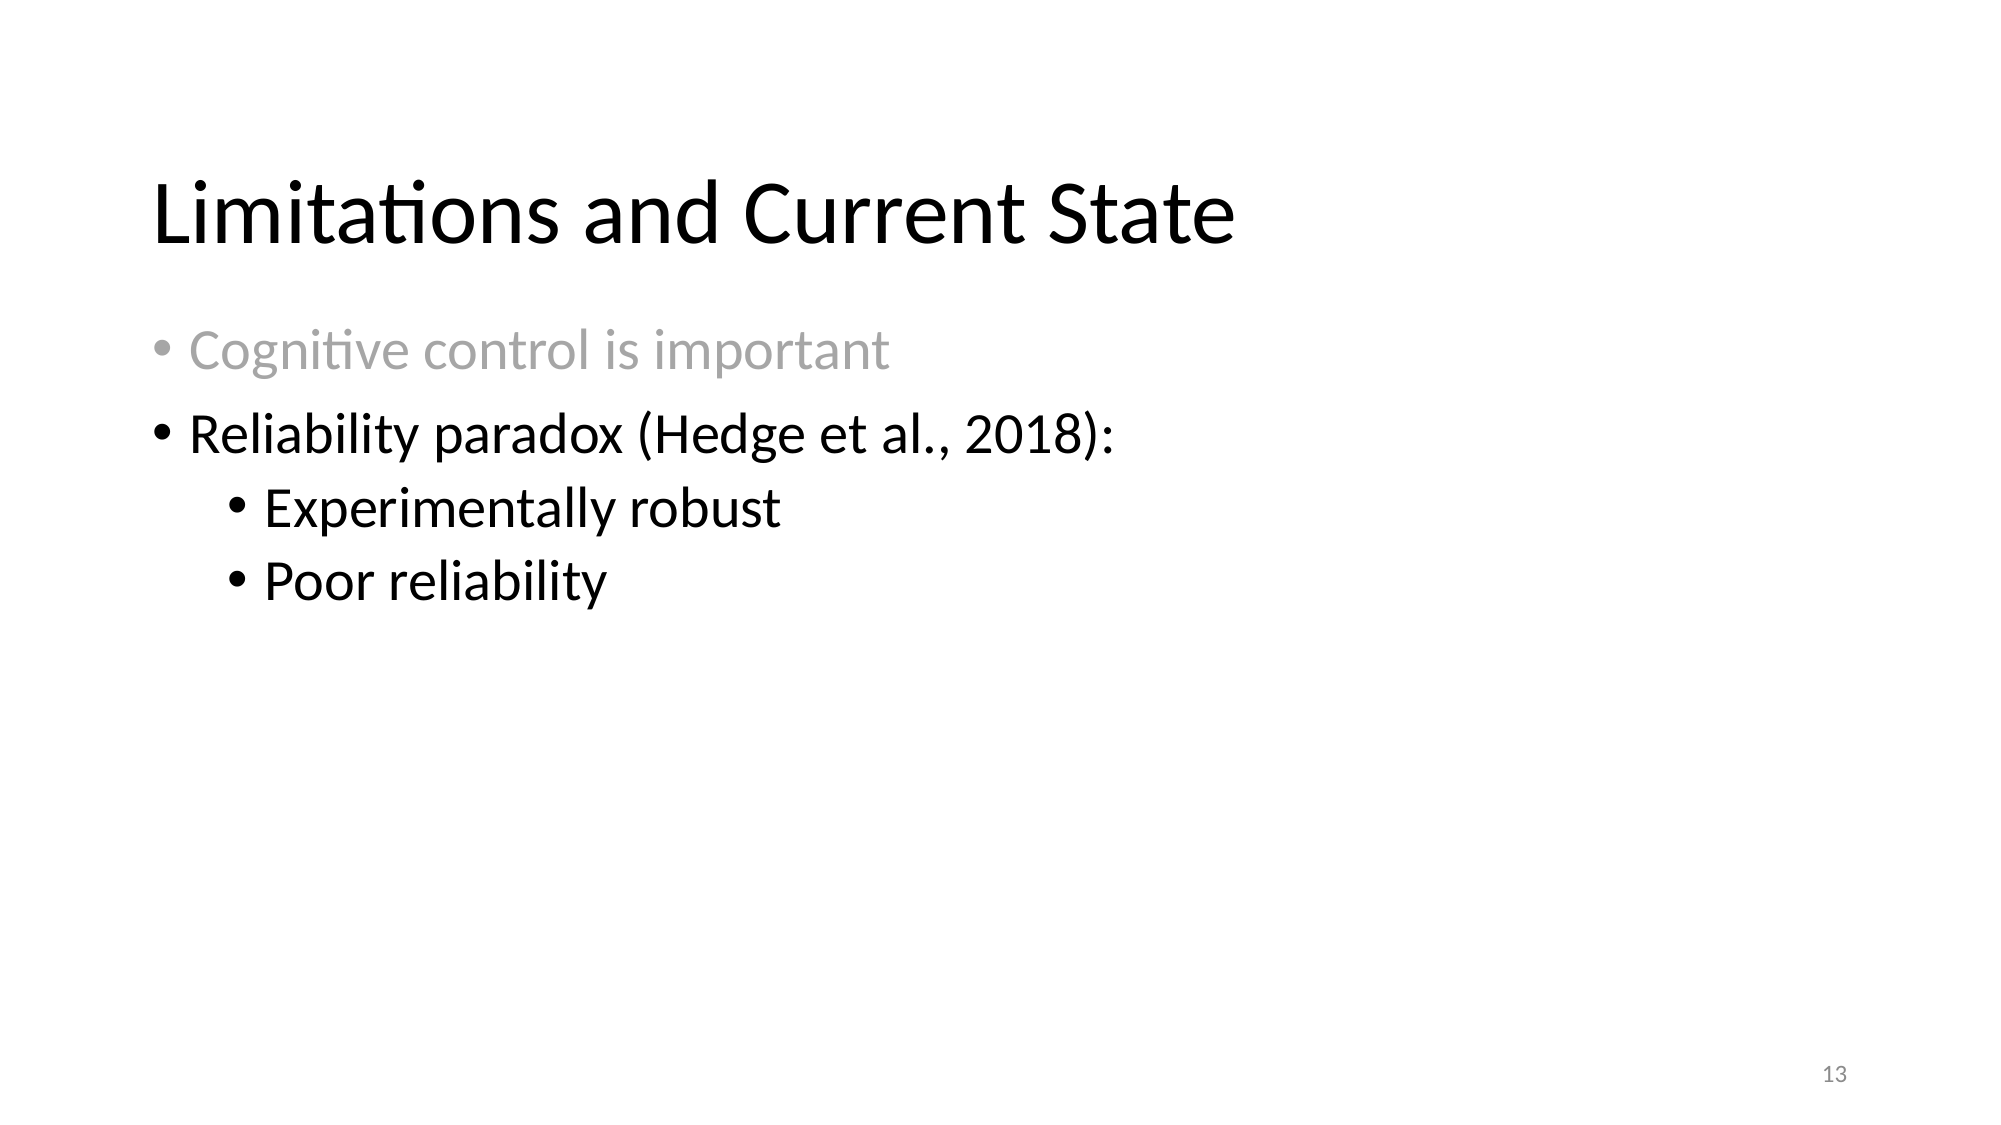

Limitations and Current State

Cognitive control is important
Reliability paradox (Hedge et al., 2018):
Experimentally robust
Poor reliability

13